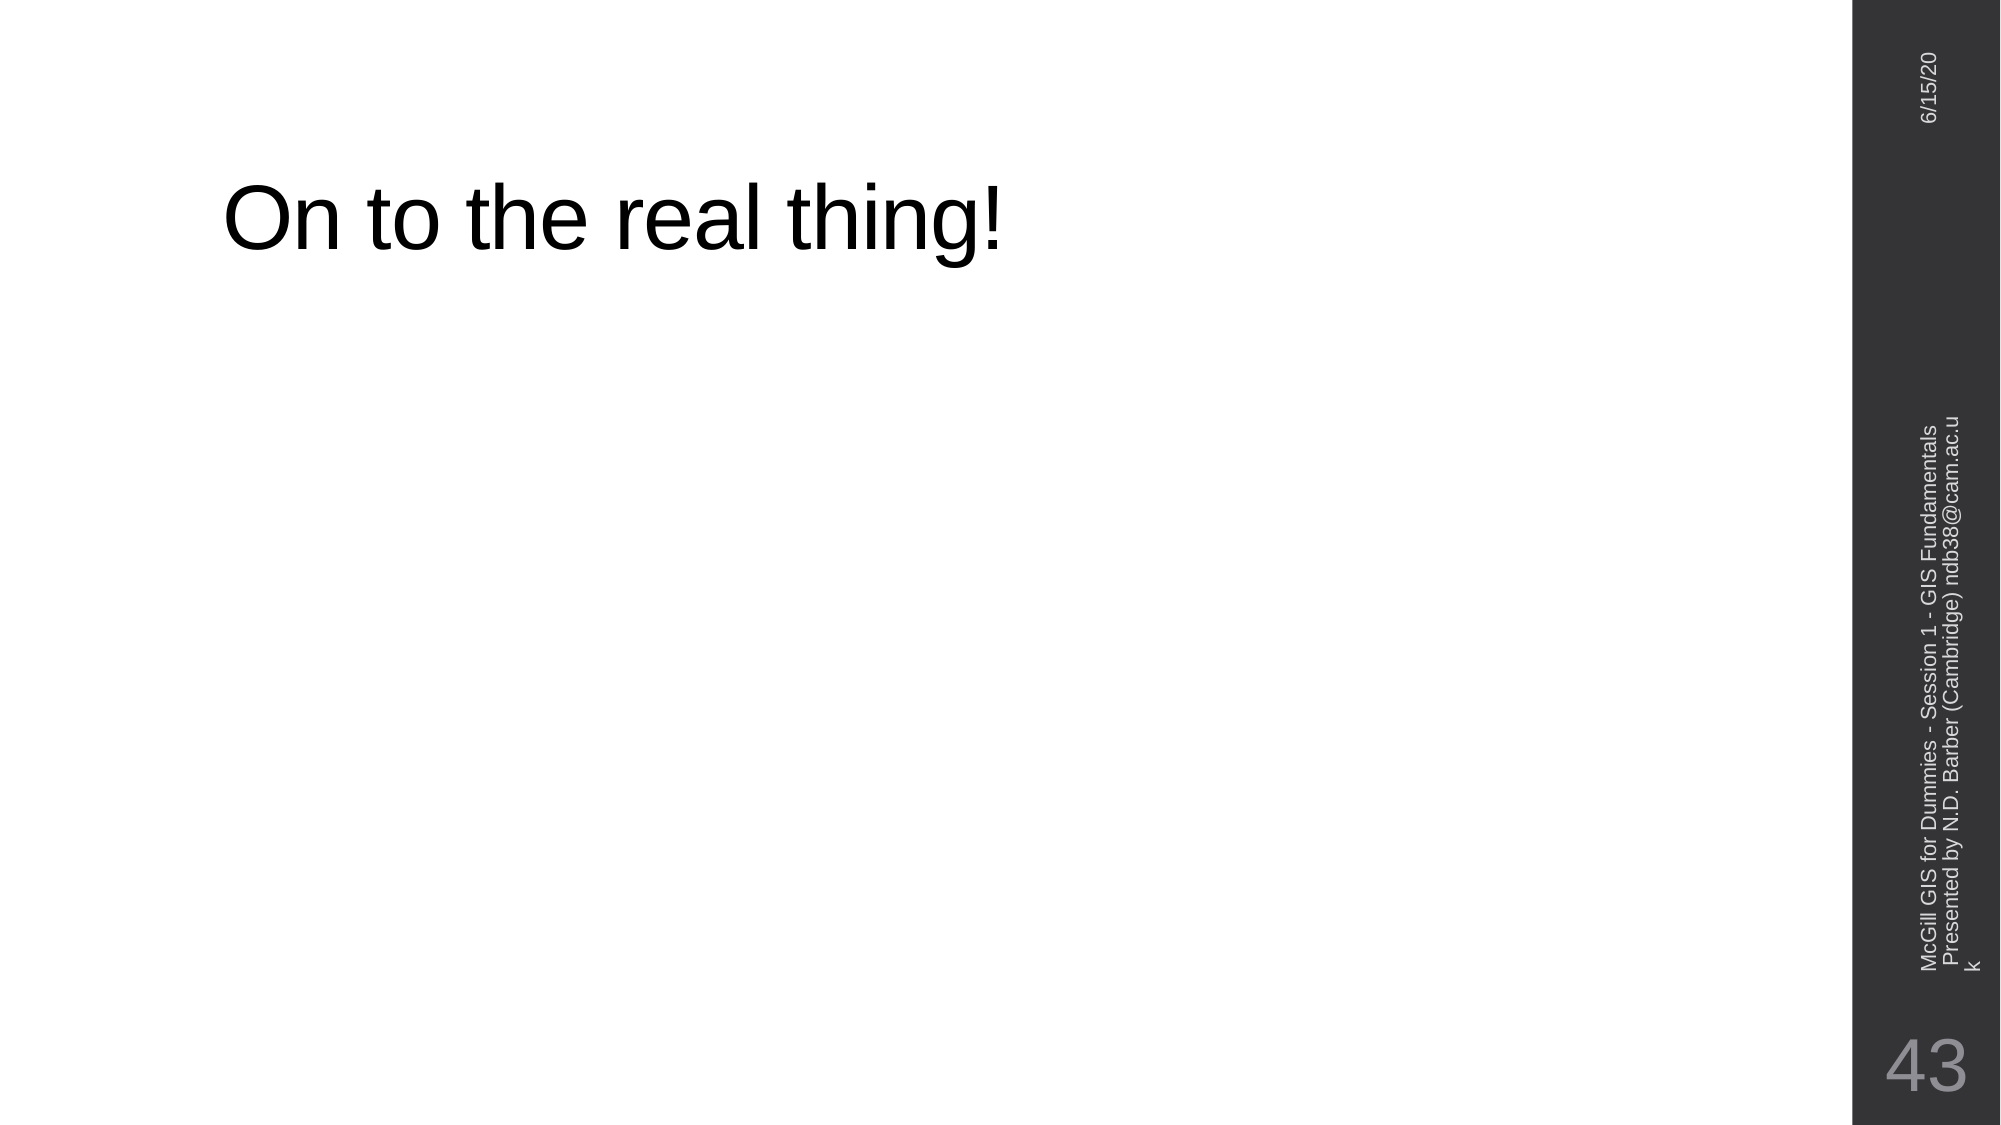

# On to the real thing!
6/15/20

McGill GIS for Dummies - Session 1 - GIS Fundamentals  Presented by N.D. Barber (Cambridge) ndb38@cam.ac.uk
43